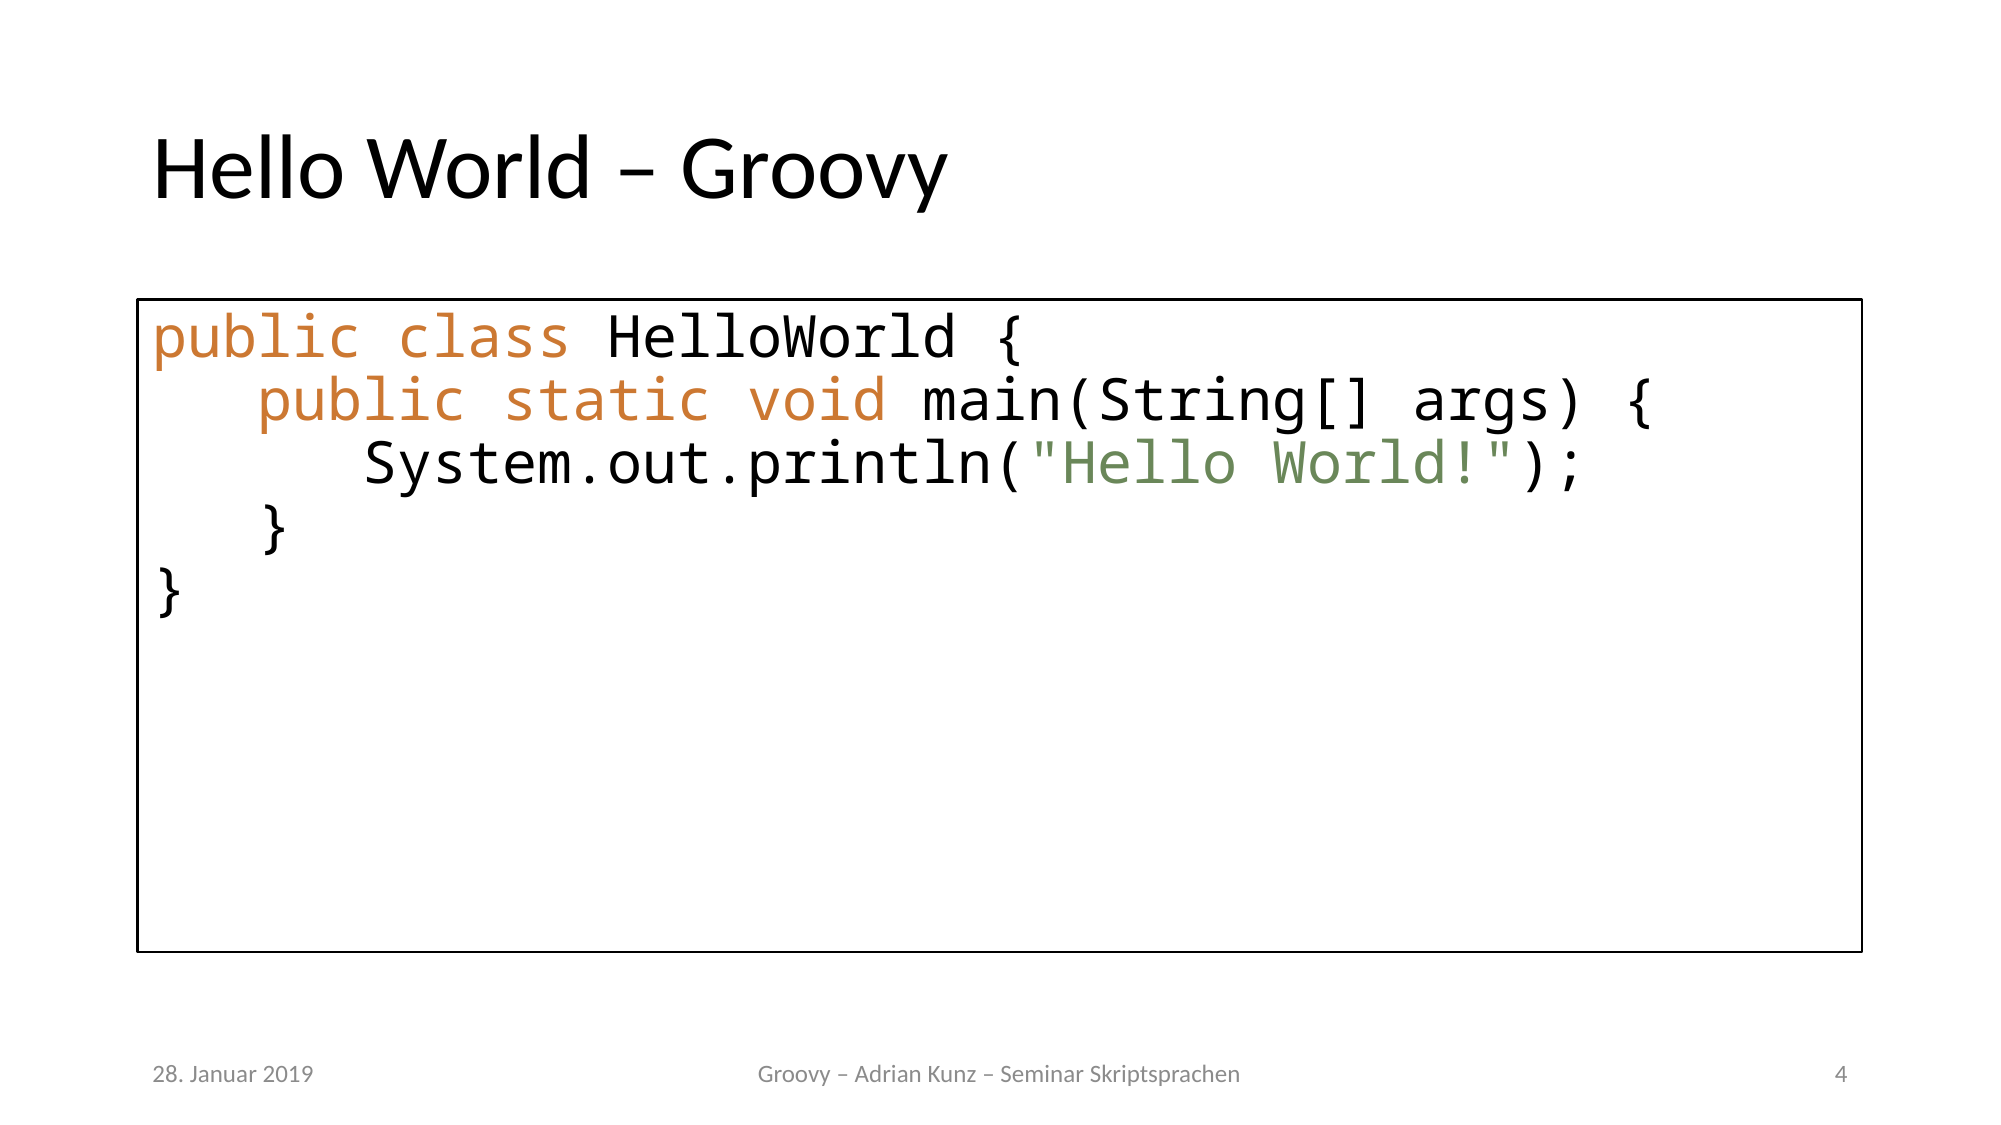

# Hello World – Groovy
public class HelloWorld {
   public static void main(String[] args) {
      System.out.println("Hello World!");
   }
}
28. Januar 2019
Groovy – Adrian Kunz – Seminar Skriptsprachen
4